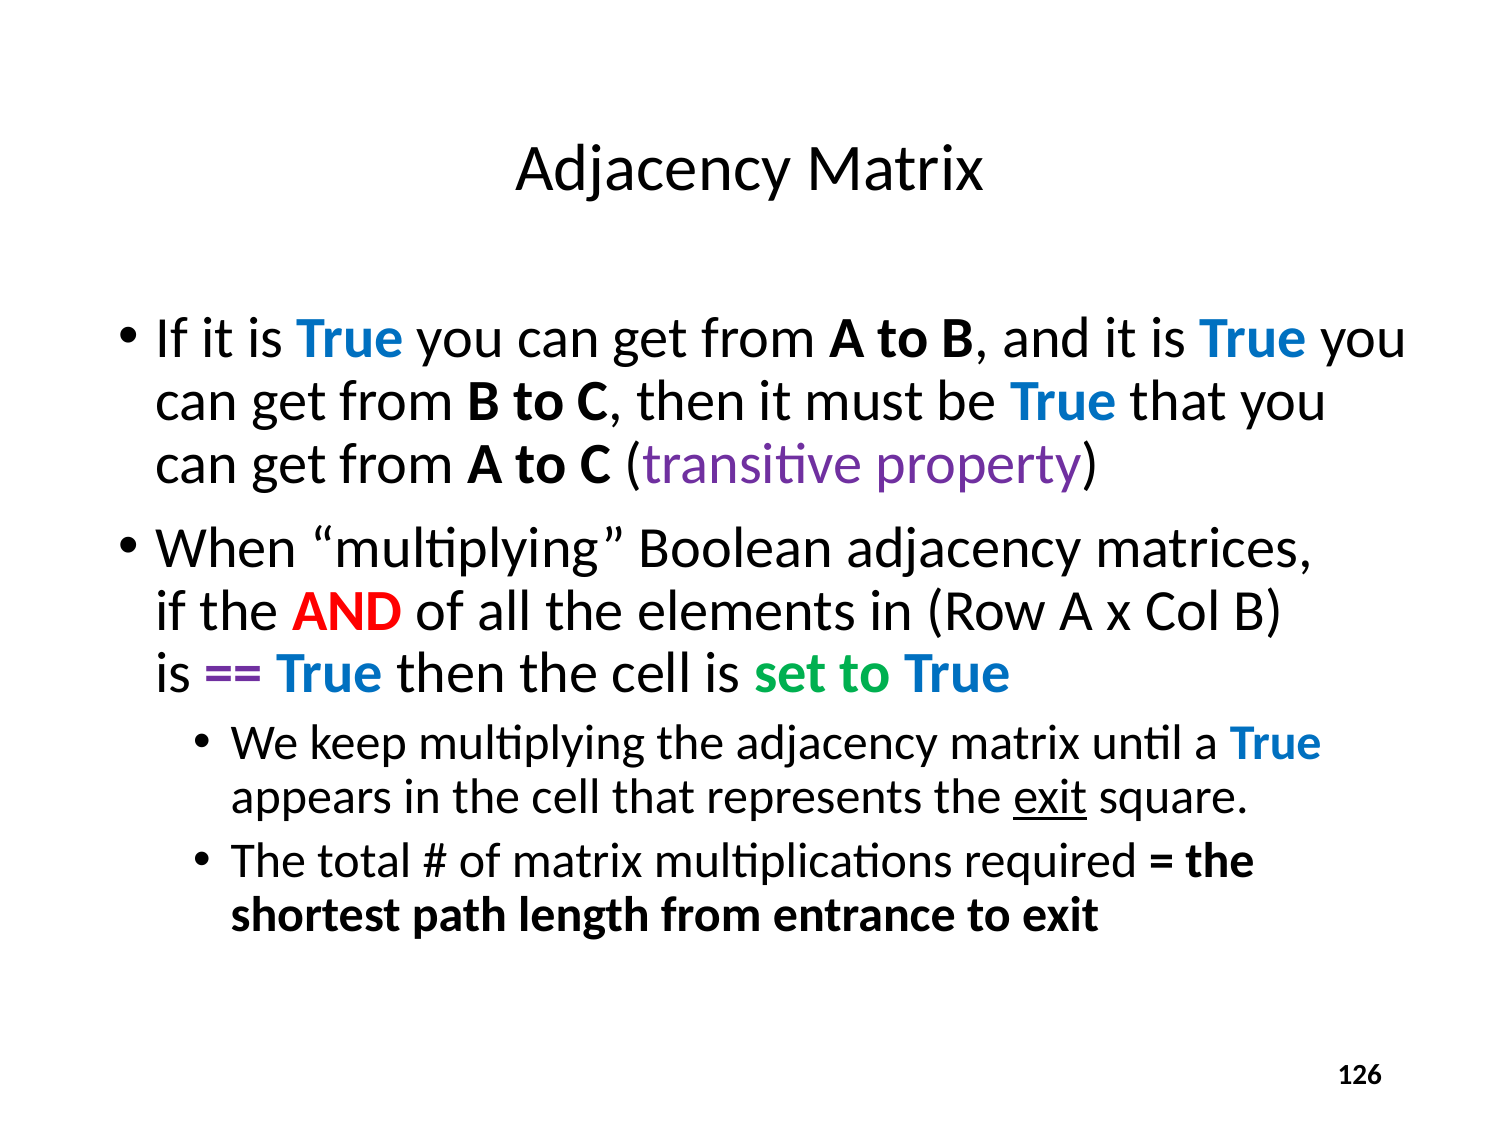

# Adjacency Matrix
If it is True you can get from A to B, and it is True you can get from B to C, then it must be True that you can get from A to C (transitive property)
When “multiplying” Boolean adjacency matrices,     if the AND of all the elements in (Row A x Col B)       is == True then the cell is set to True
We keep multiplying the adjacency matrix until a True appears in the cell that represents the exit square.
The total # of matrix multiplications required = the shortest path length from entrance to exit
126